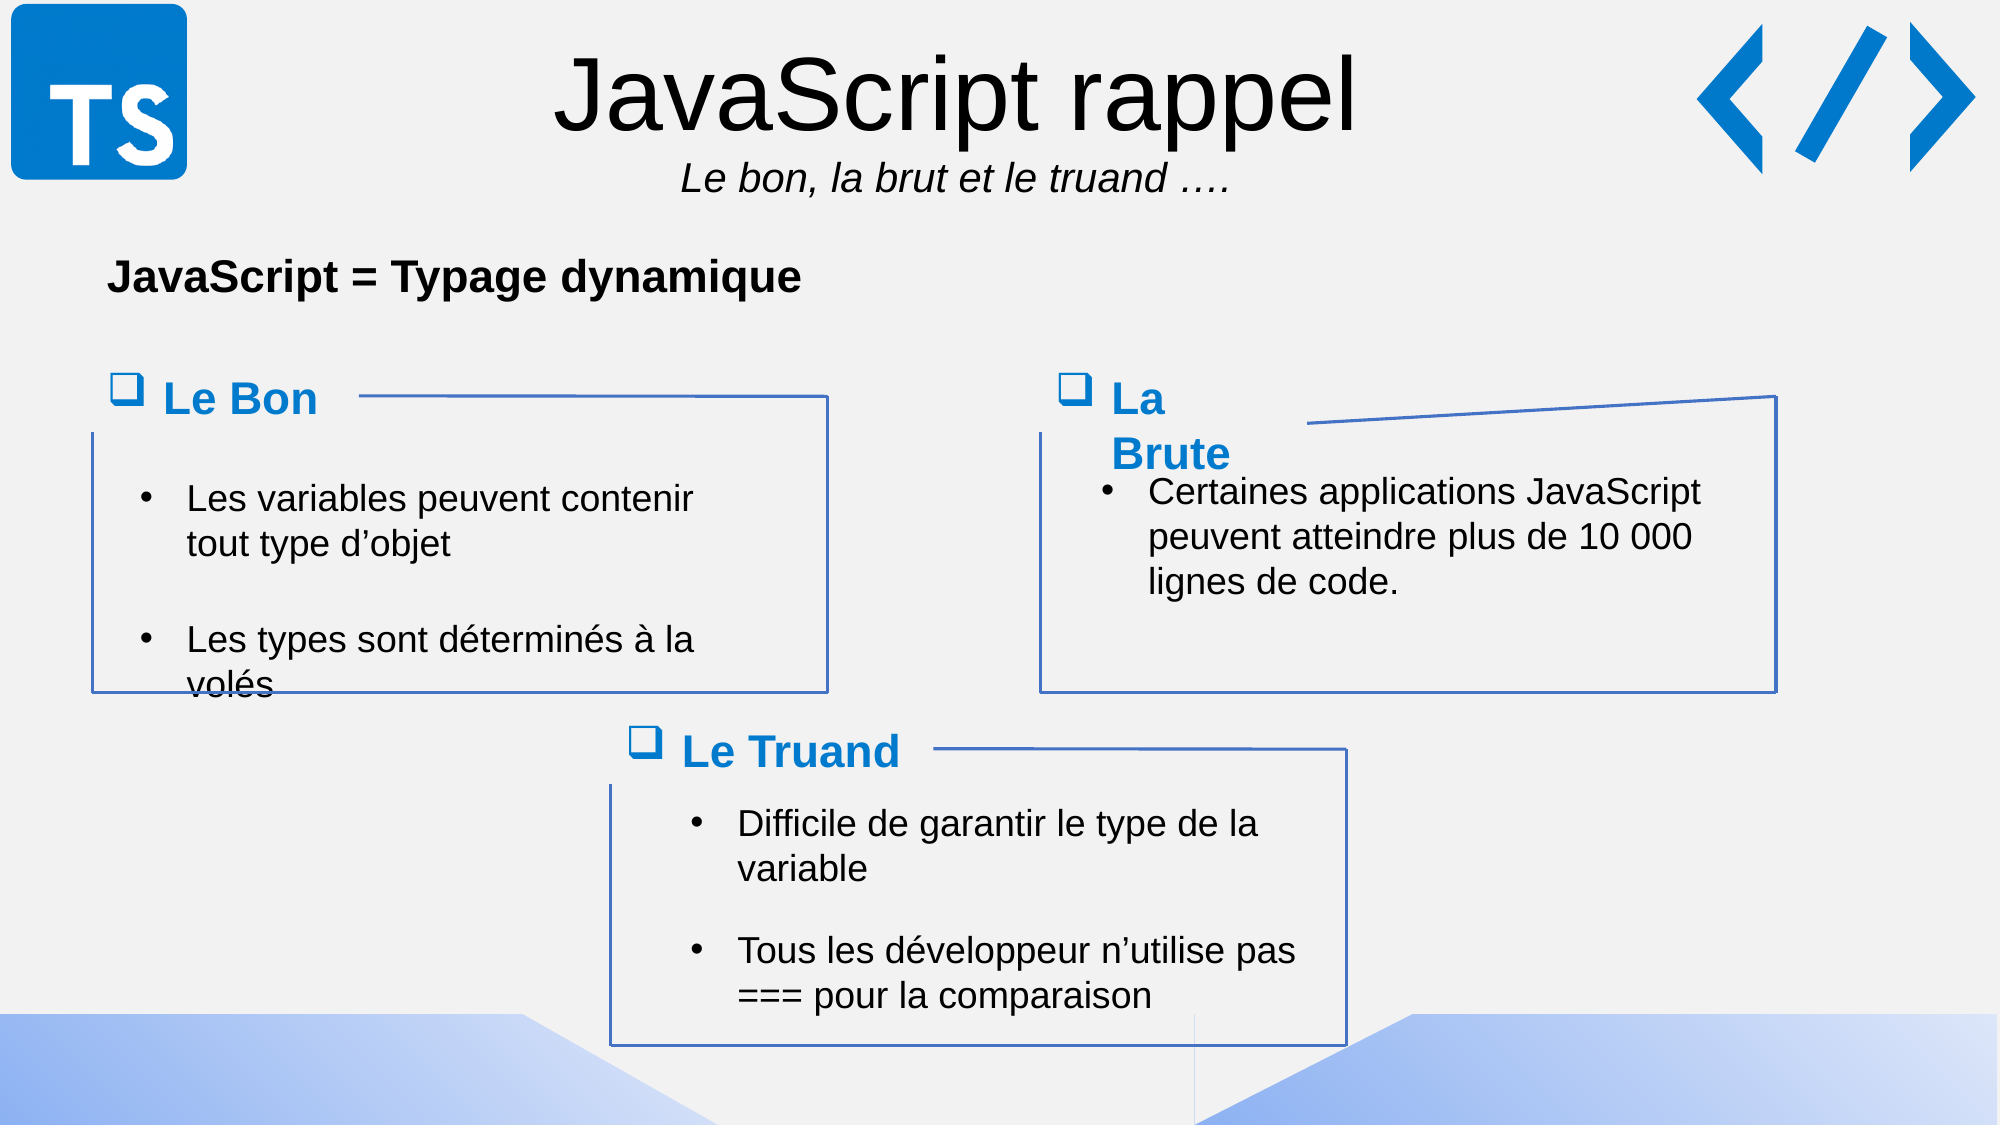

JavaScript rappel
Le bon, la brut et le truand ….
JavaScript = Typage dynamique
La Brute
Le Bon
Certaines applications JavaScript peuvent atteindre plus de 10 000 lignes de code.
Les variables peuvent contenir tout type d’objet
Les types sont déterminés à la volés
Le Truand
Difficile de garantir le type de la variable
Tous les développeur n’utilise pas === pour la comparaison